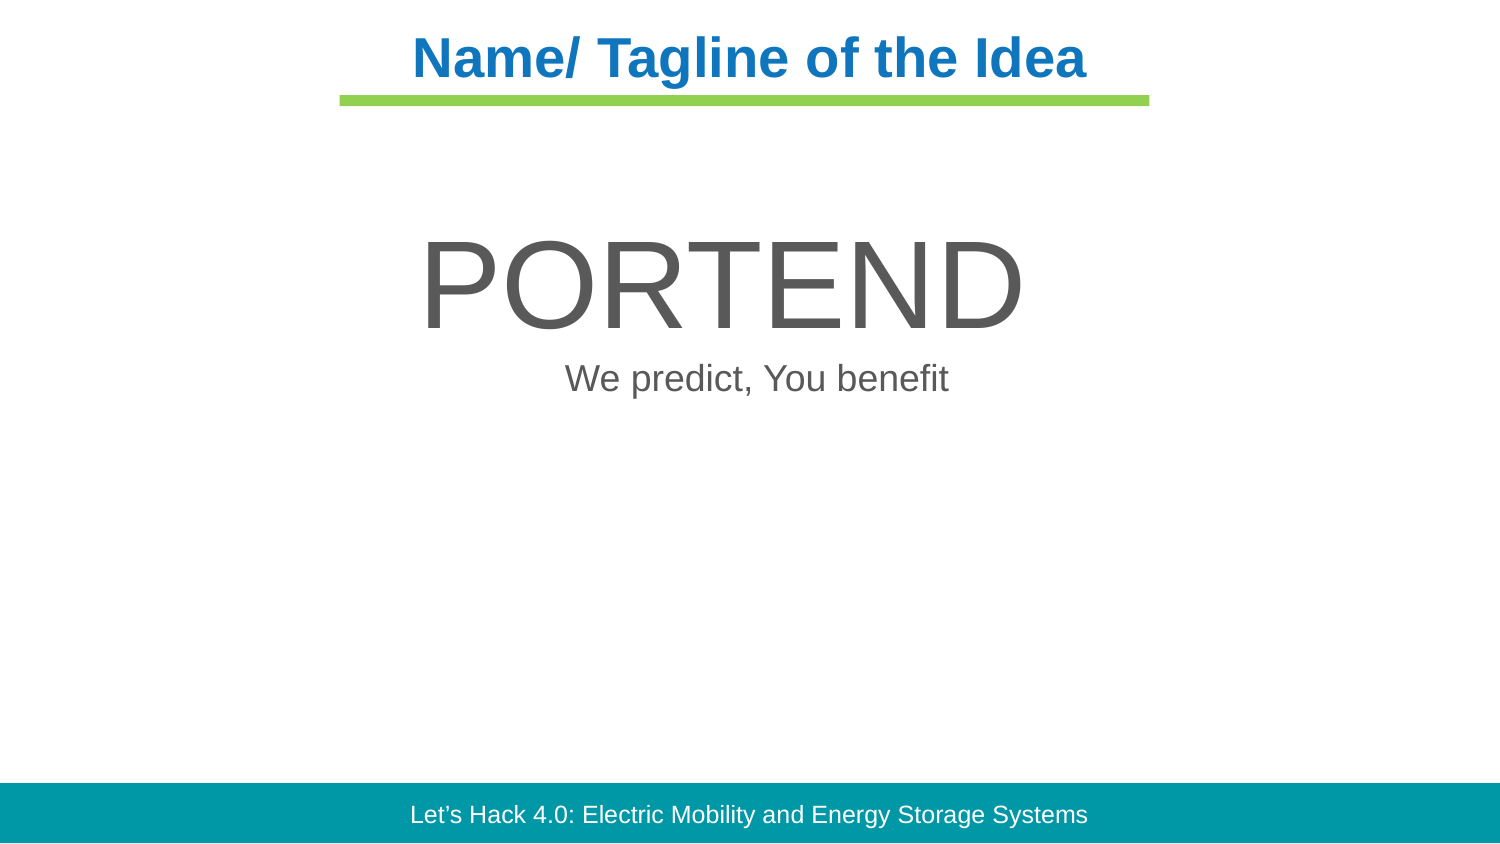

Name/ Tagline of the Idea

PORTEND
We predict, You benefit
Let’s Hack 4.0: Electric Mobility and Energy Storage Systems